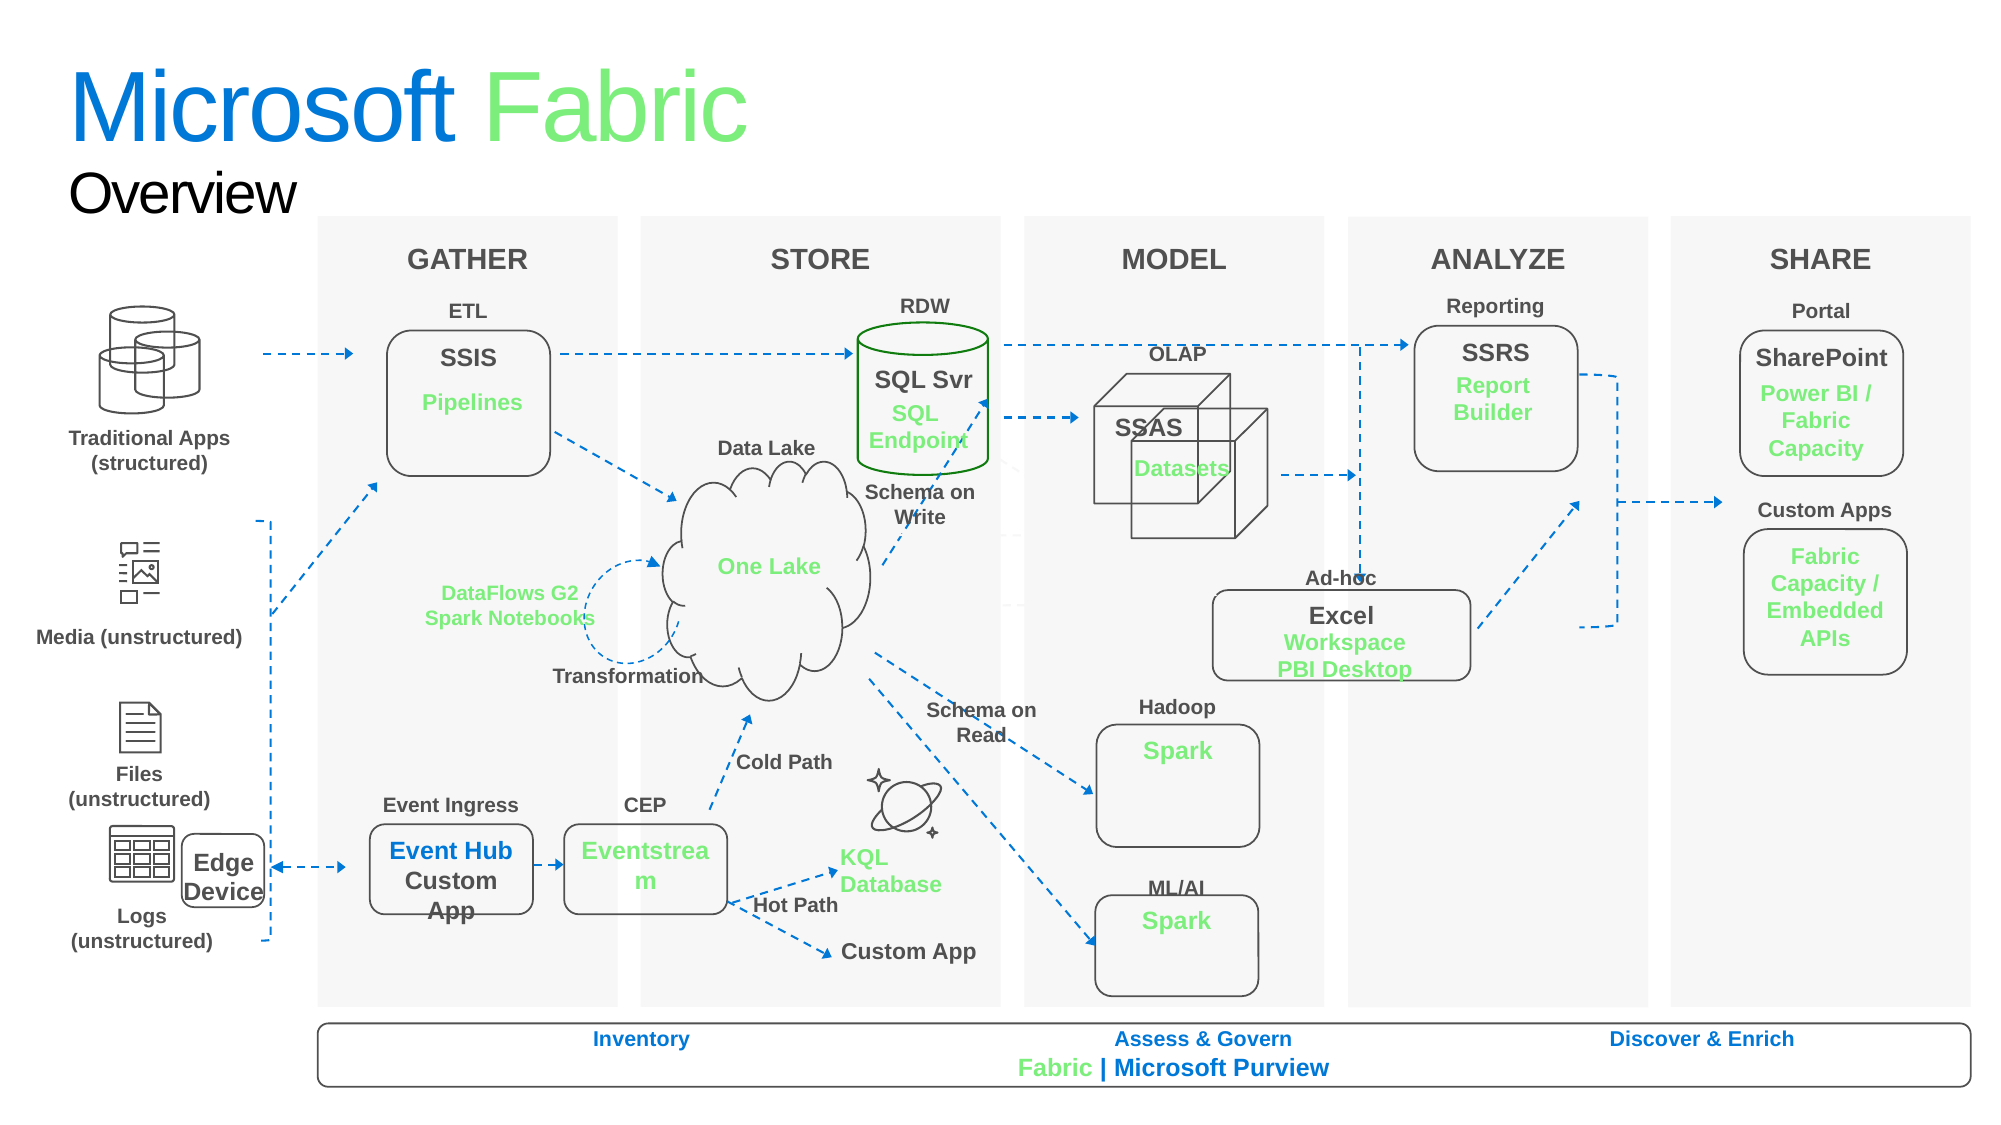

# Microsoft Fabric Overview
GATHER
STORE
MODEL
SHARE
ANALYZE
Reporting

SSRS
RDW

SQL Svr
ETL

SSIS
Portal

SharePoint

Traditional Apps (structured)
OLAP

SSAS

Report Builder
Power BI / Fabric Capacity

Pipelines
SQL
Endpoint
Data Lake

One Lake
Datasets
Schema on Write

Media (unstructured)

Files (unstructured)

Logs (unstructured)
Custom Apps

Fabric Capacity / Embedded APIs
Ad-hoc

Excel

DataFlows G2
Spark Notebooks
Transformation
Workspace
PBI Desktop
Schema on Read
Hadoop

Spark
Cold Path

KQL Database
Event Ingress

Event Hub
Custom App
CEP

Eventstream

Edge Device
ML/AI

Spark
Hot Path
Custom App
                                          Inventory                                                                       Assess & Govern                                                     Discover & Enrich
         Fabric | Microsoft Purview